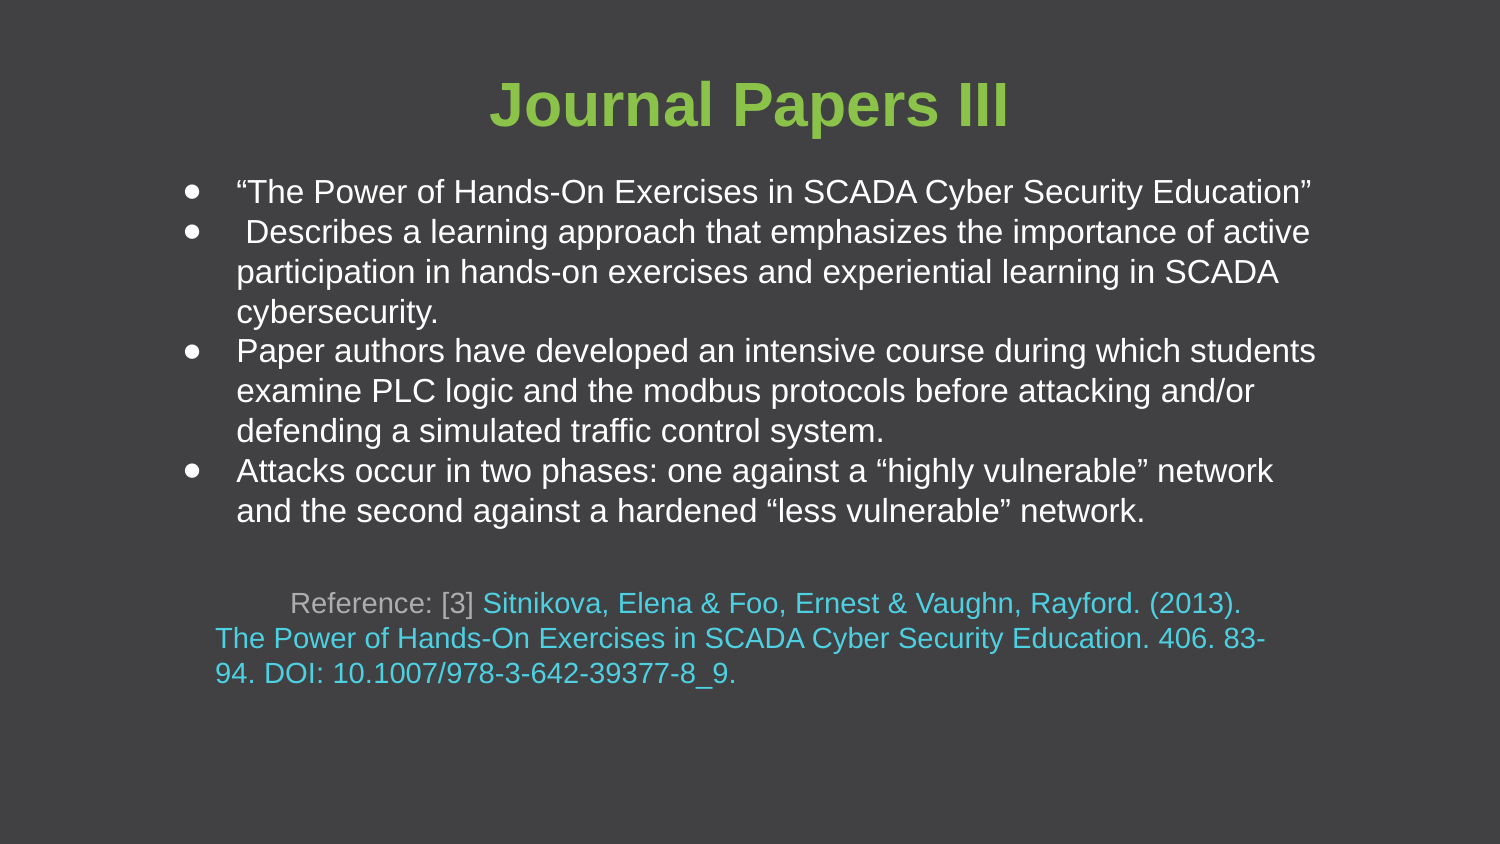

Journal Papers III
“The Power of Hands-On Exercises in SCADA Cyber Security Education”
 Describes a learning approach that emphasizes the importance of active participation in hands-on exercises and experiential learning in SCADA cybersecurity.
Paper authors have developed an intensive course during which students examine PLC logic and the modbus protocols before attacking and/or defending a simulated traffic control system.
Attacks occur in two phases: one against a “highly vulnerable” network and the second against a hardened “less vulnerable” network.

Reference: [3] Sitnikova, Elena & Foo, Ernest & Vaughn, Rayford. (2013). The Power of Hands-On Exercises in SCADA Cyber Security Education. 406. 83-94. DOI: 10.1007/978-3-642-39377-8_9.